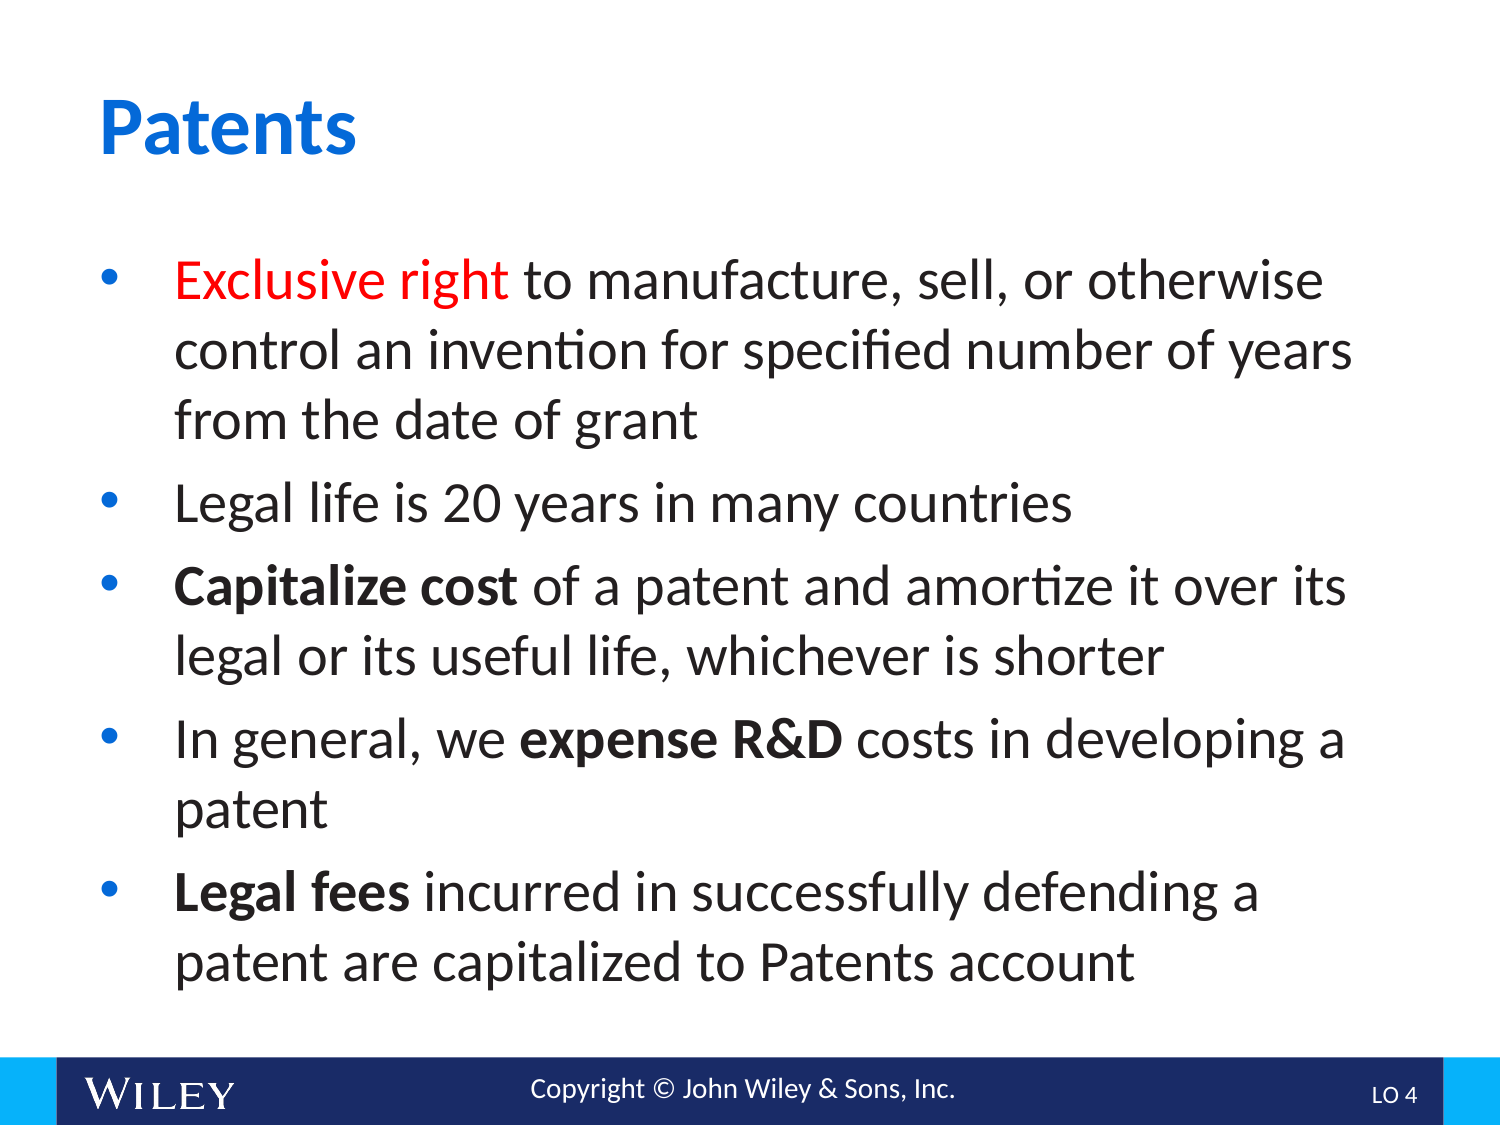

# Patents
Exclusive right to manufacture, sell, or otherwise control an invention for specified number of years from the date of grant
Legal life is 20 years in many countries
Capitalize cost of a patent and amortize it over its legal or its useful life, whichever is shorter
In general, we expense R&D costs in developing a patent
Legal fees incurred in successfully defending a patent are capitalized to Patents account
L O 4